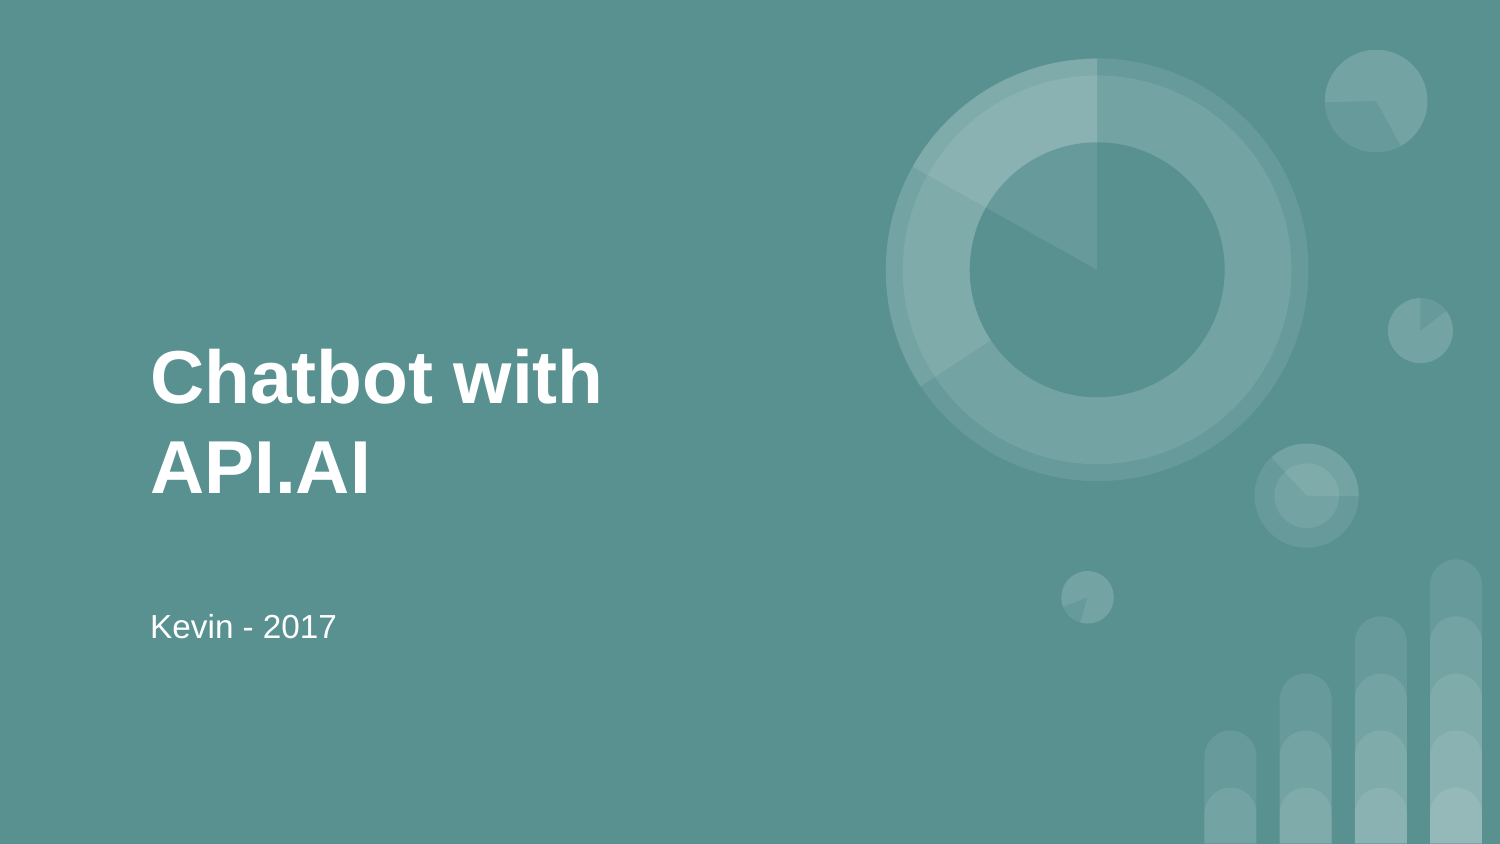

# Chatbot with API.AI
Kevin - 2017